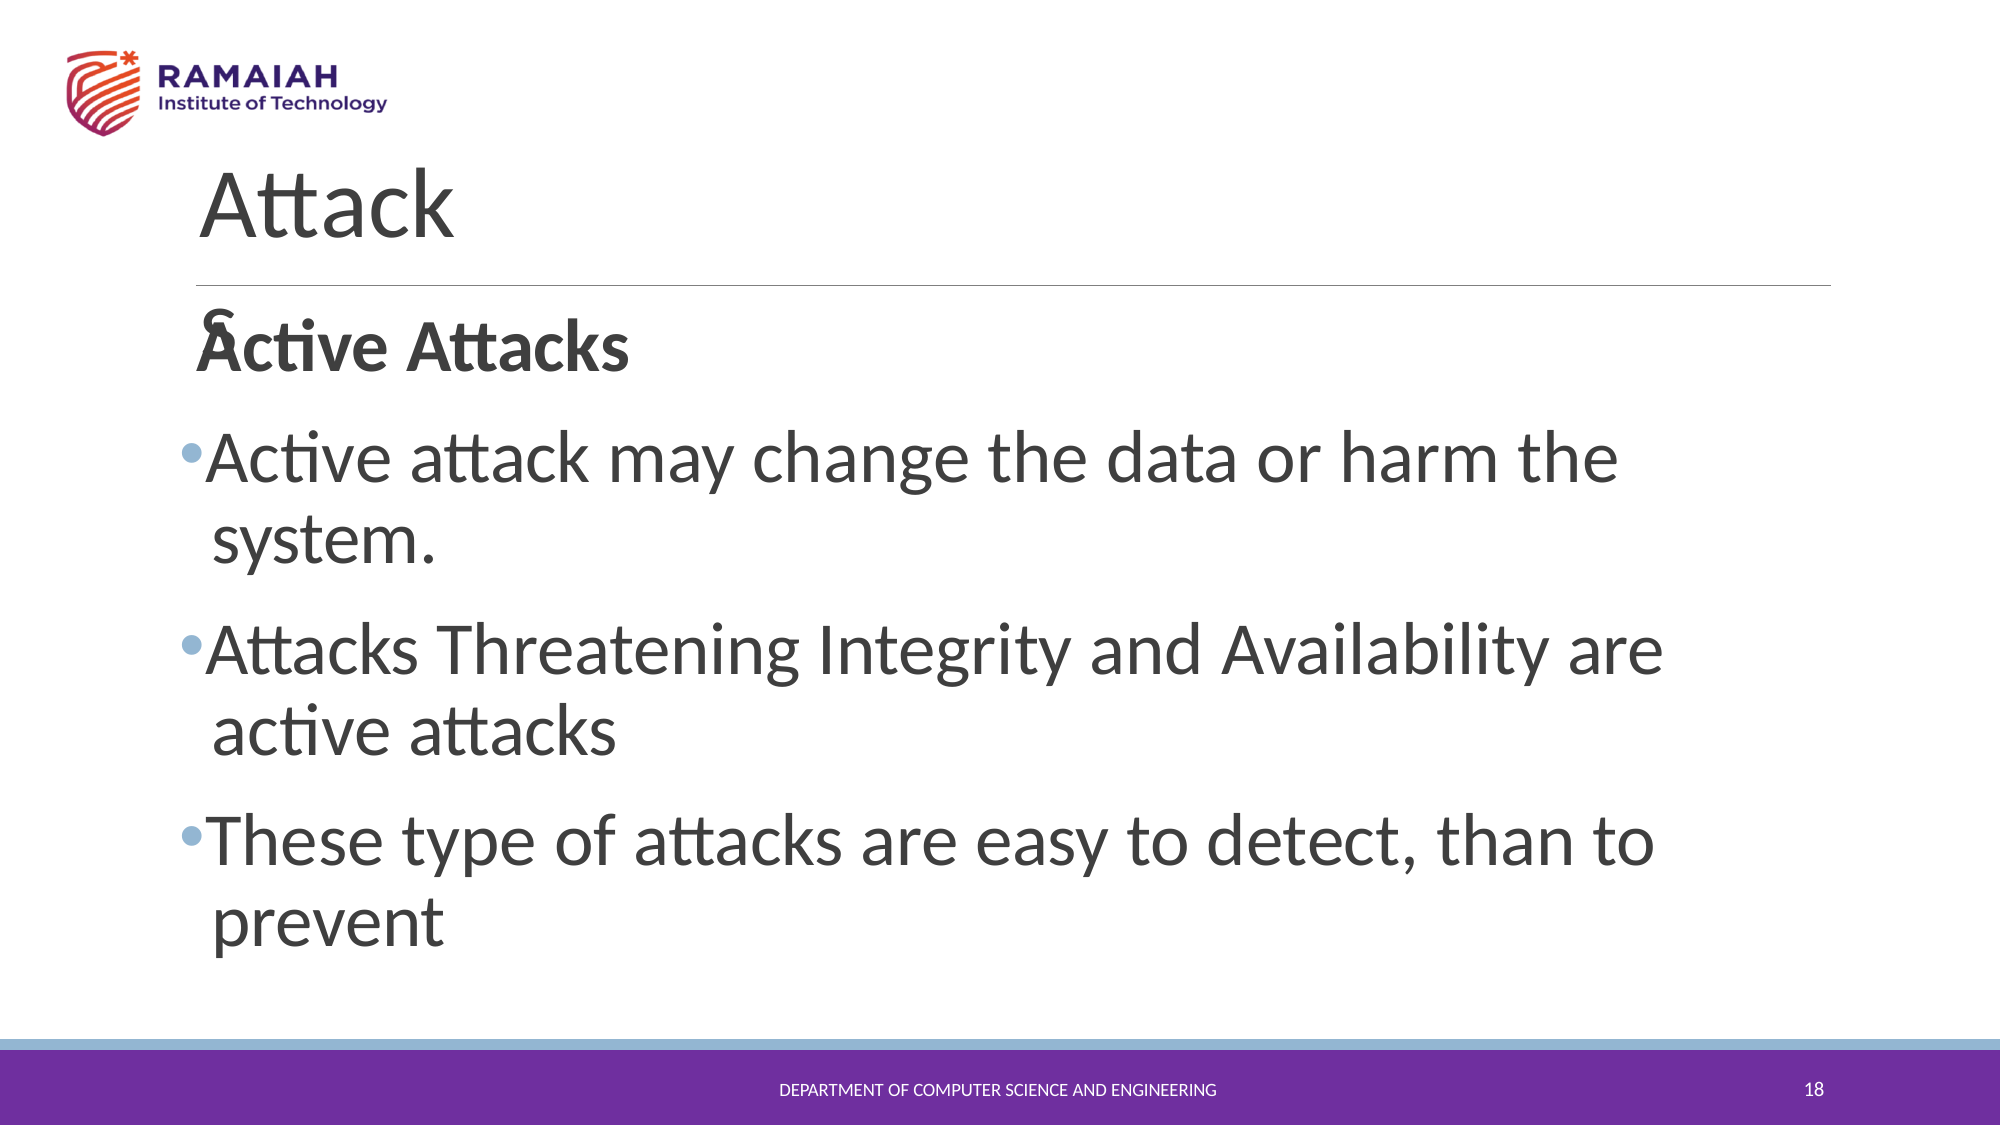

# Attacks
Active Attacks
Active attack may change the data or harm the  system.
Attacks Threatening Integrity and Availability are  active attacks
These type of attacks are easy to detect, than to  prevent
18
DEPARTMENT OF COMPUTER SCIENCE AND ENGINEERING